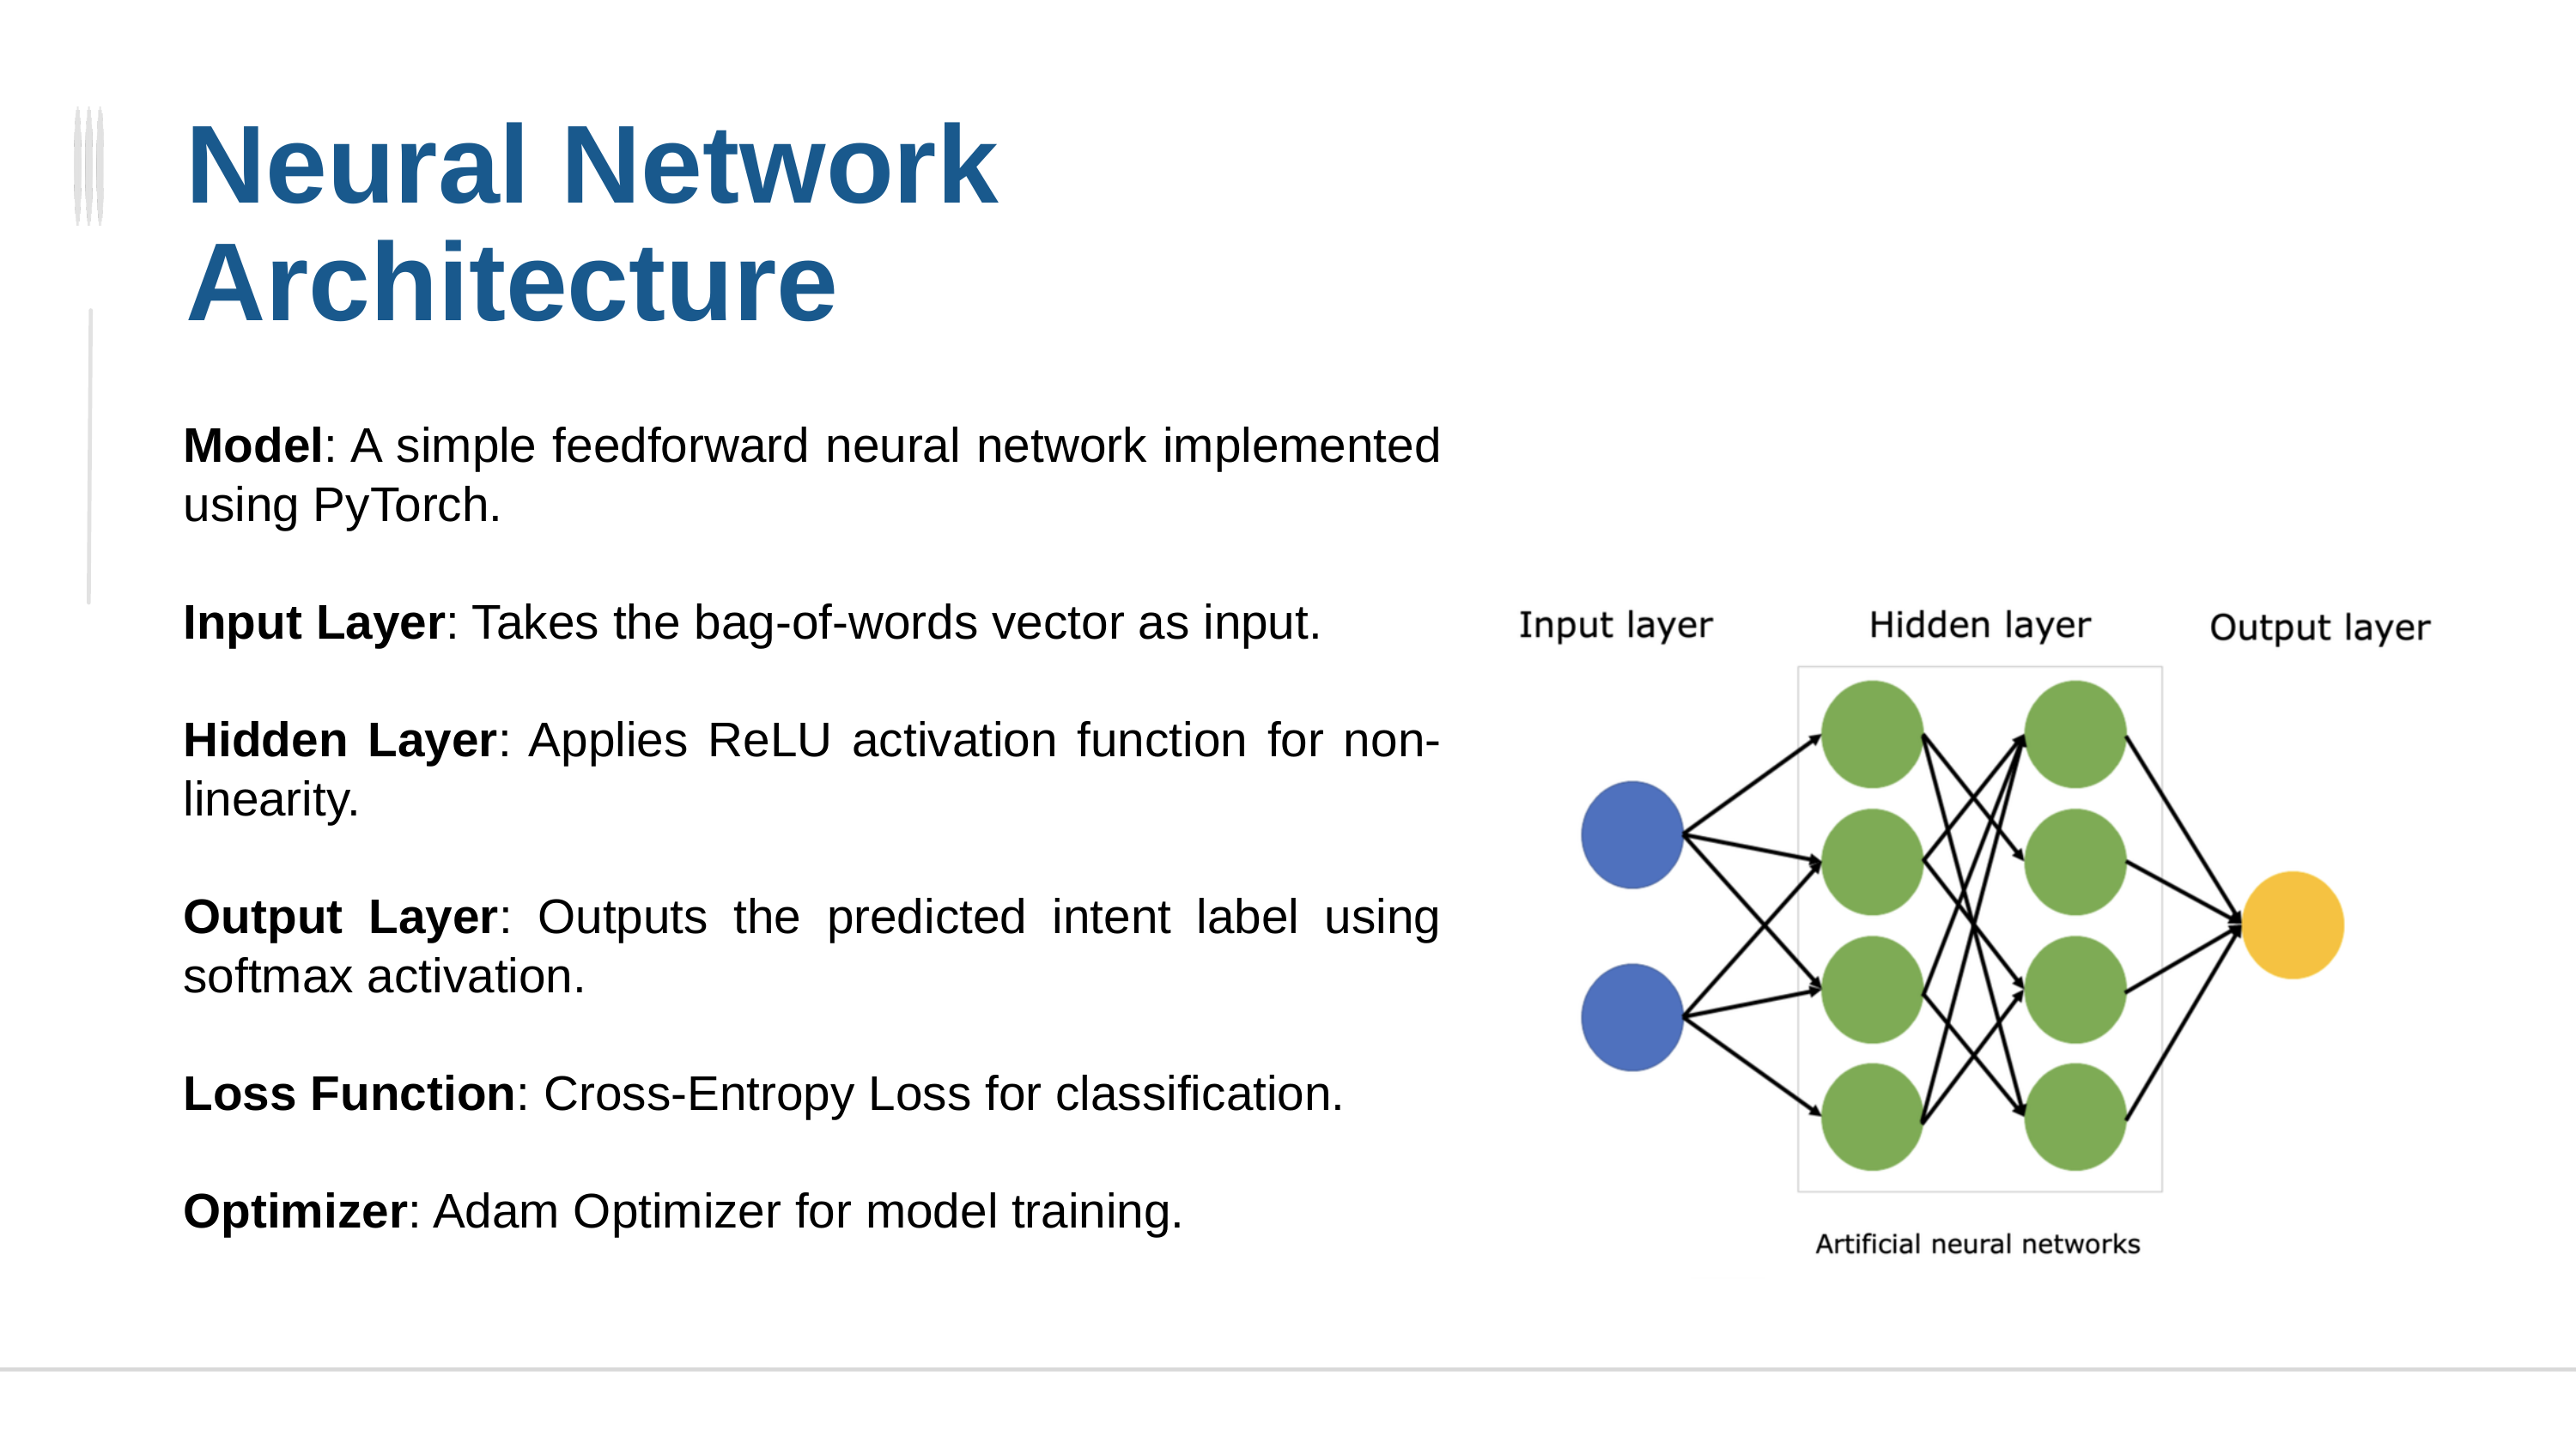

Neural Network Architecture

Model: A simple feedforward neural network implemented using PyTorch.

Input Layer: Takes the bag-of-words vector as input.

Hidden Layer: Applies ReLU activation function for non-linearity.

Output Layer: Outputs the predicted intent label using softmax activation.

Loss Function: Cross-Entropy Loss for classification.

Optimizer: Adam Optimizer for model training.